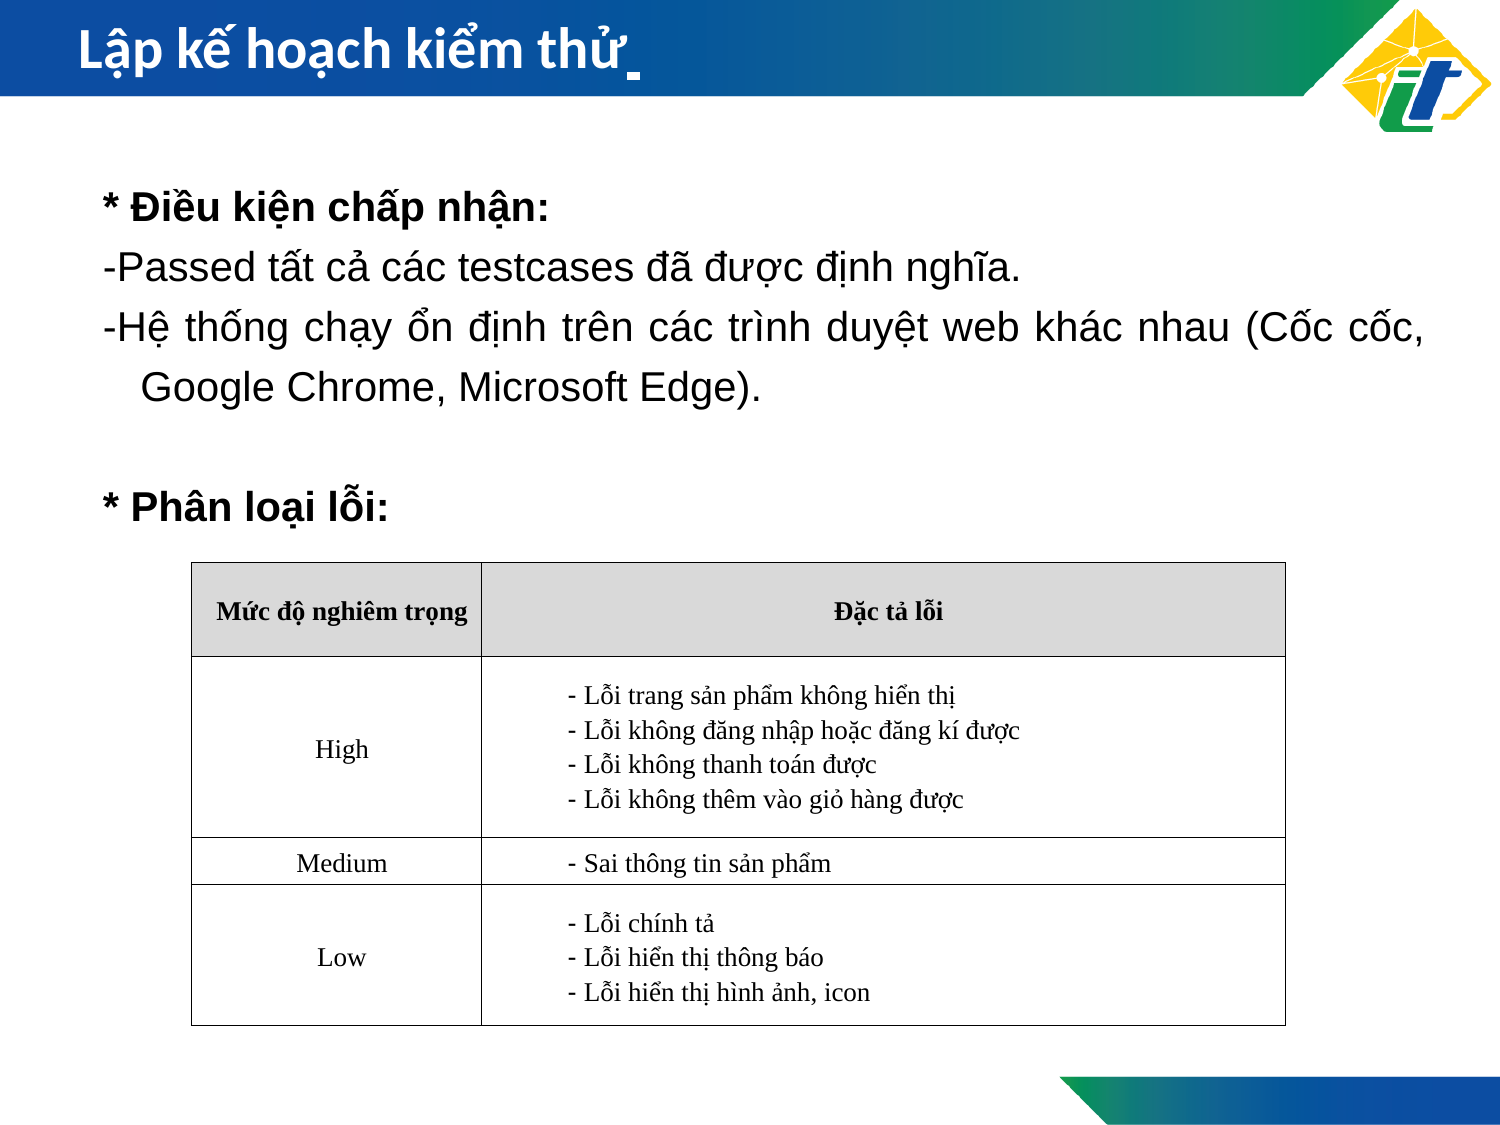

# Lập kế hoạch kiểm thử
* Điều kiện chấp nhận:
-Passed tất cả các testcases đã được định nghĩa.
-Hệ thống chạy ổn định trên các trình duyệt web khác nhau (Cốc cốc, Google Chrome, Microsoft Edge).

* Phân loại lỗi:

| Mức độ nghiêm trọng | Đặc tả lỗi |
| --- | --- |
| High | - Lỗi trang sản phẩm không hiển thị - Lỗi không đăng nhập hoặc đăng kí được - Lỗi không thanh toán được - Lỗi không thêm vào giỏ hàng được |
| Medium | - Sai thông tin sản phẩm |
| Low | - Lỗi chính tả - Lỗi hiển thị thông báo - Lỗi hiển thị hình ảnh, icon |